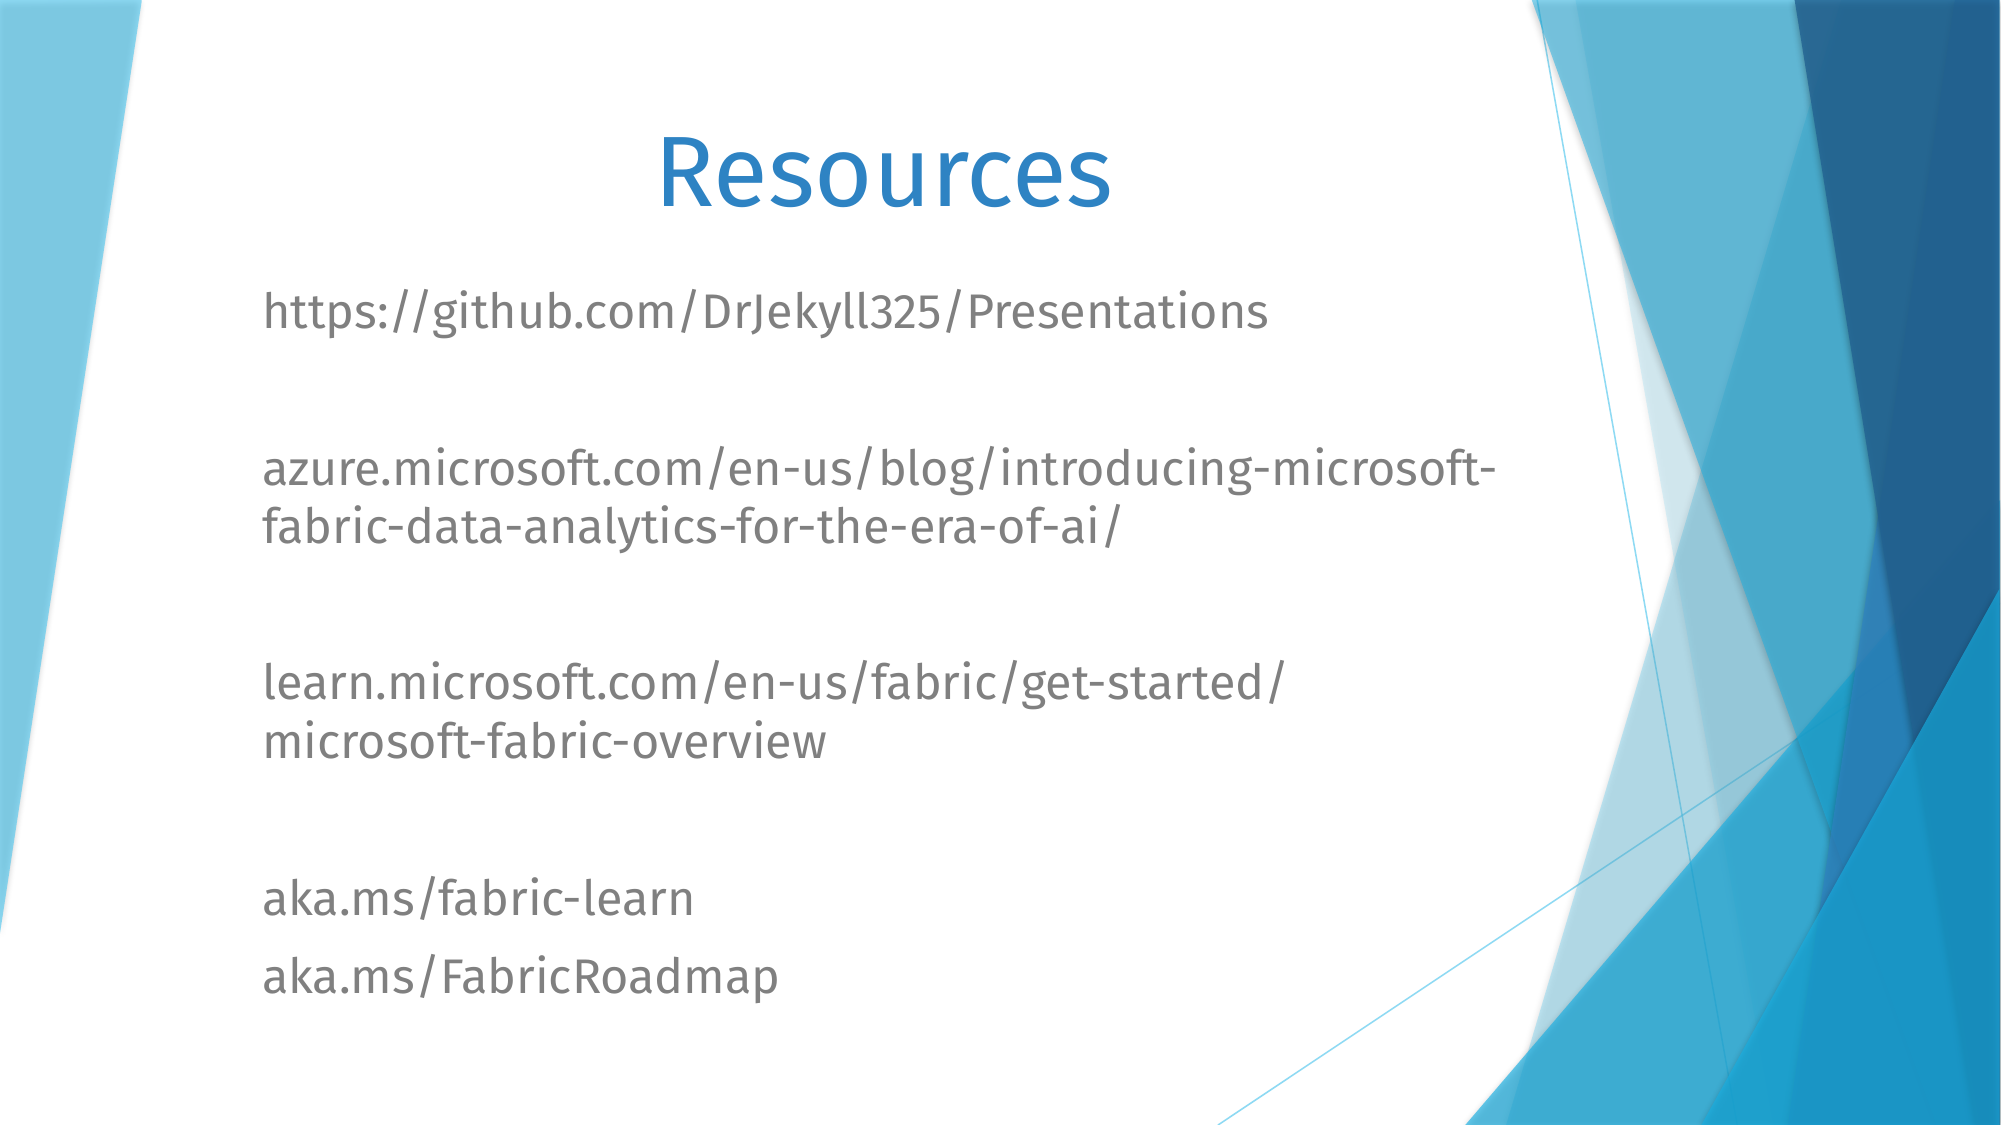

# Resources
https://github.com/DrJekyll325/Presentations

azure.microsoft.com/en-us/blog/introducing-microsoft-fabric-data-analytics-for-the-era-of-ai/

learn.microsoft.com/en-us/fabric/get-started/microsoft-fabric-overview

aka.ms/fabric-learn
aka.ms/FabricRoadmap